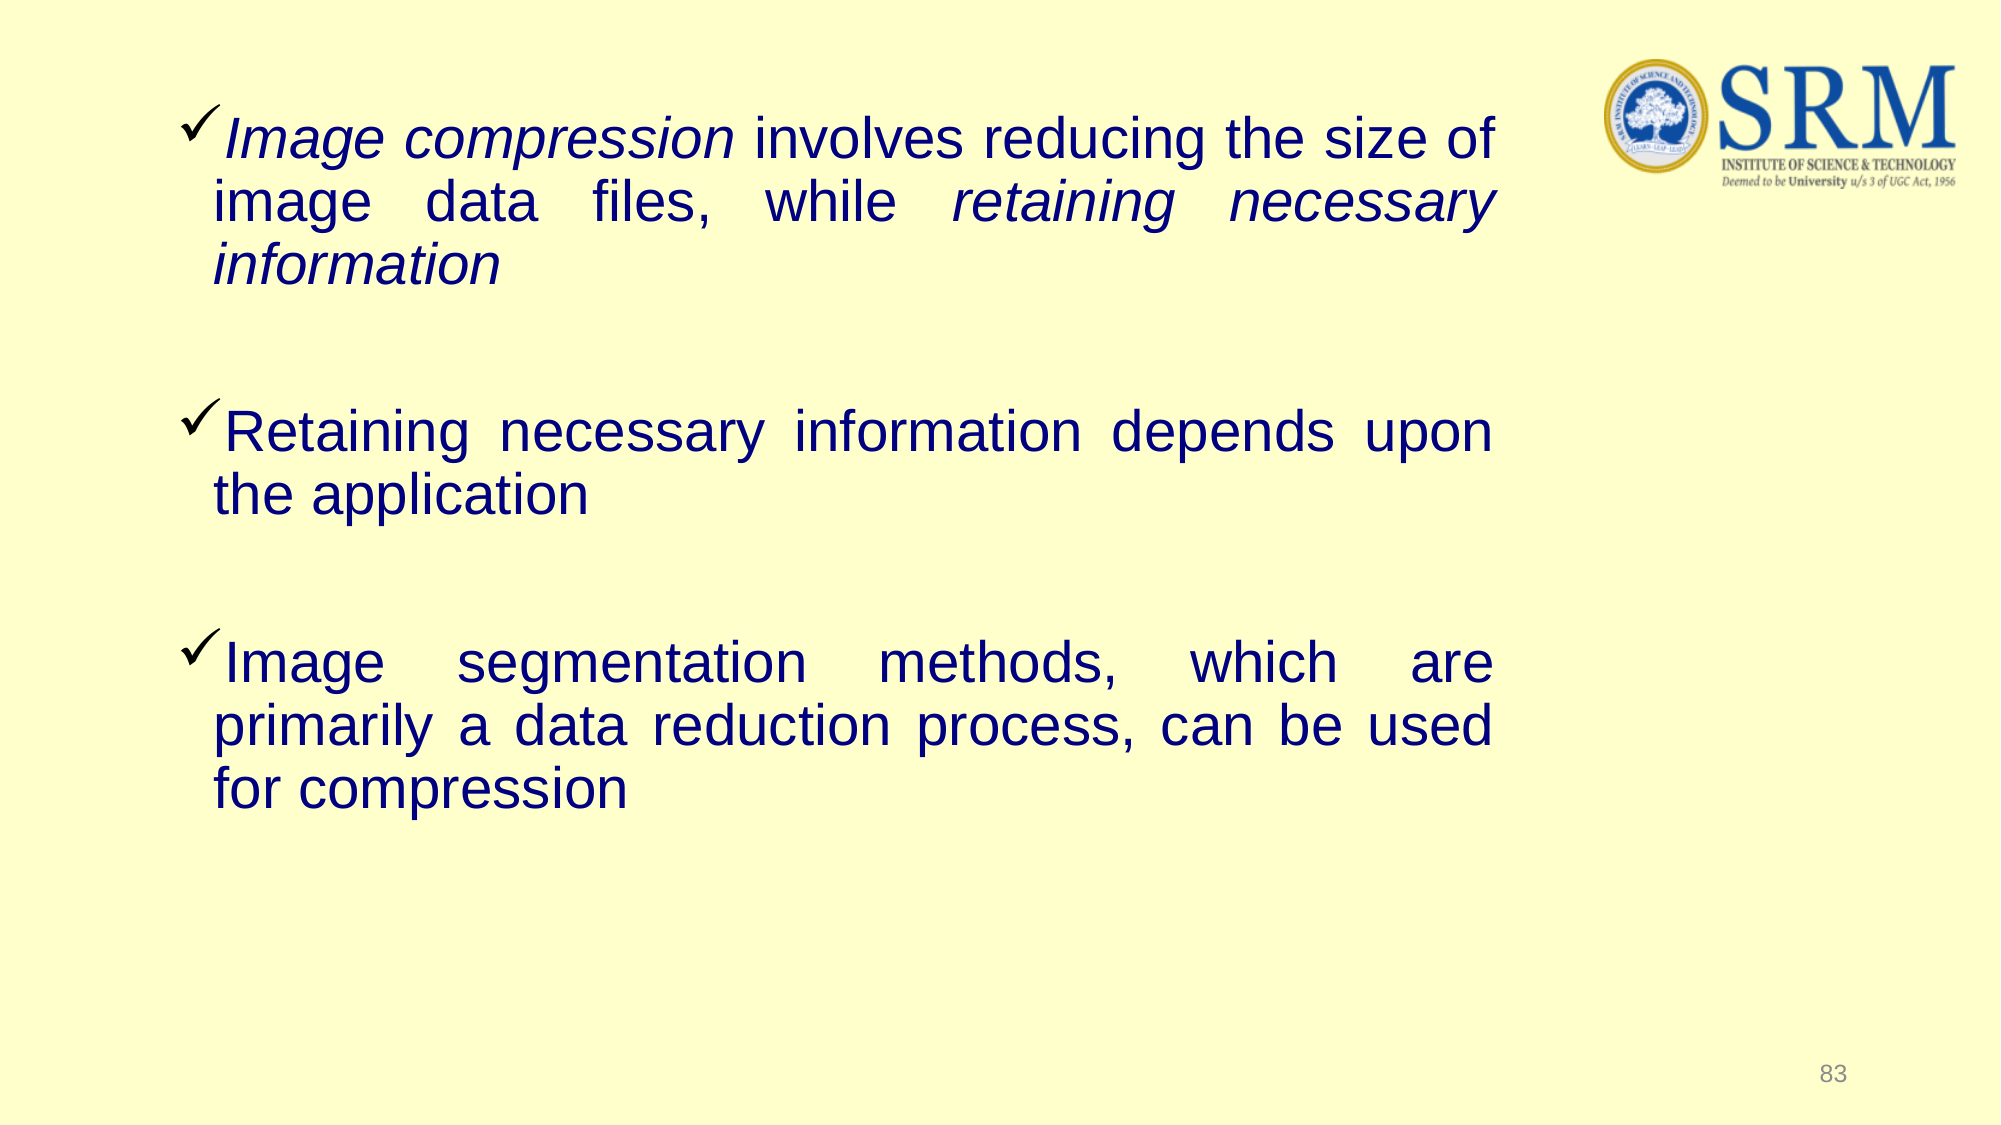

Image compression involves reducing the size of image data files, while retaining necessary information

Retaining necessary information depends upon the application

Image segmentation methods, which are primarily a data reduction process, can be used for compression

83